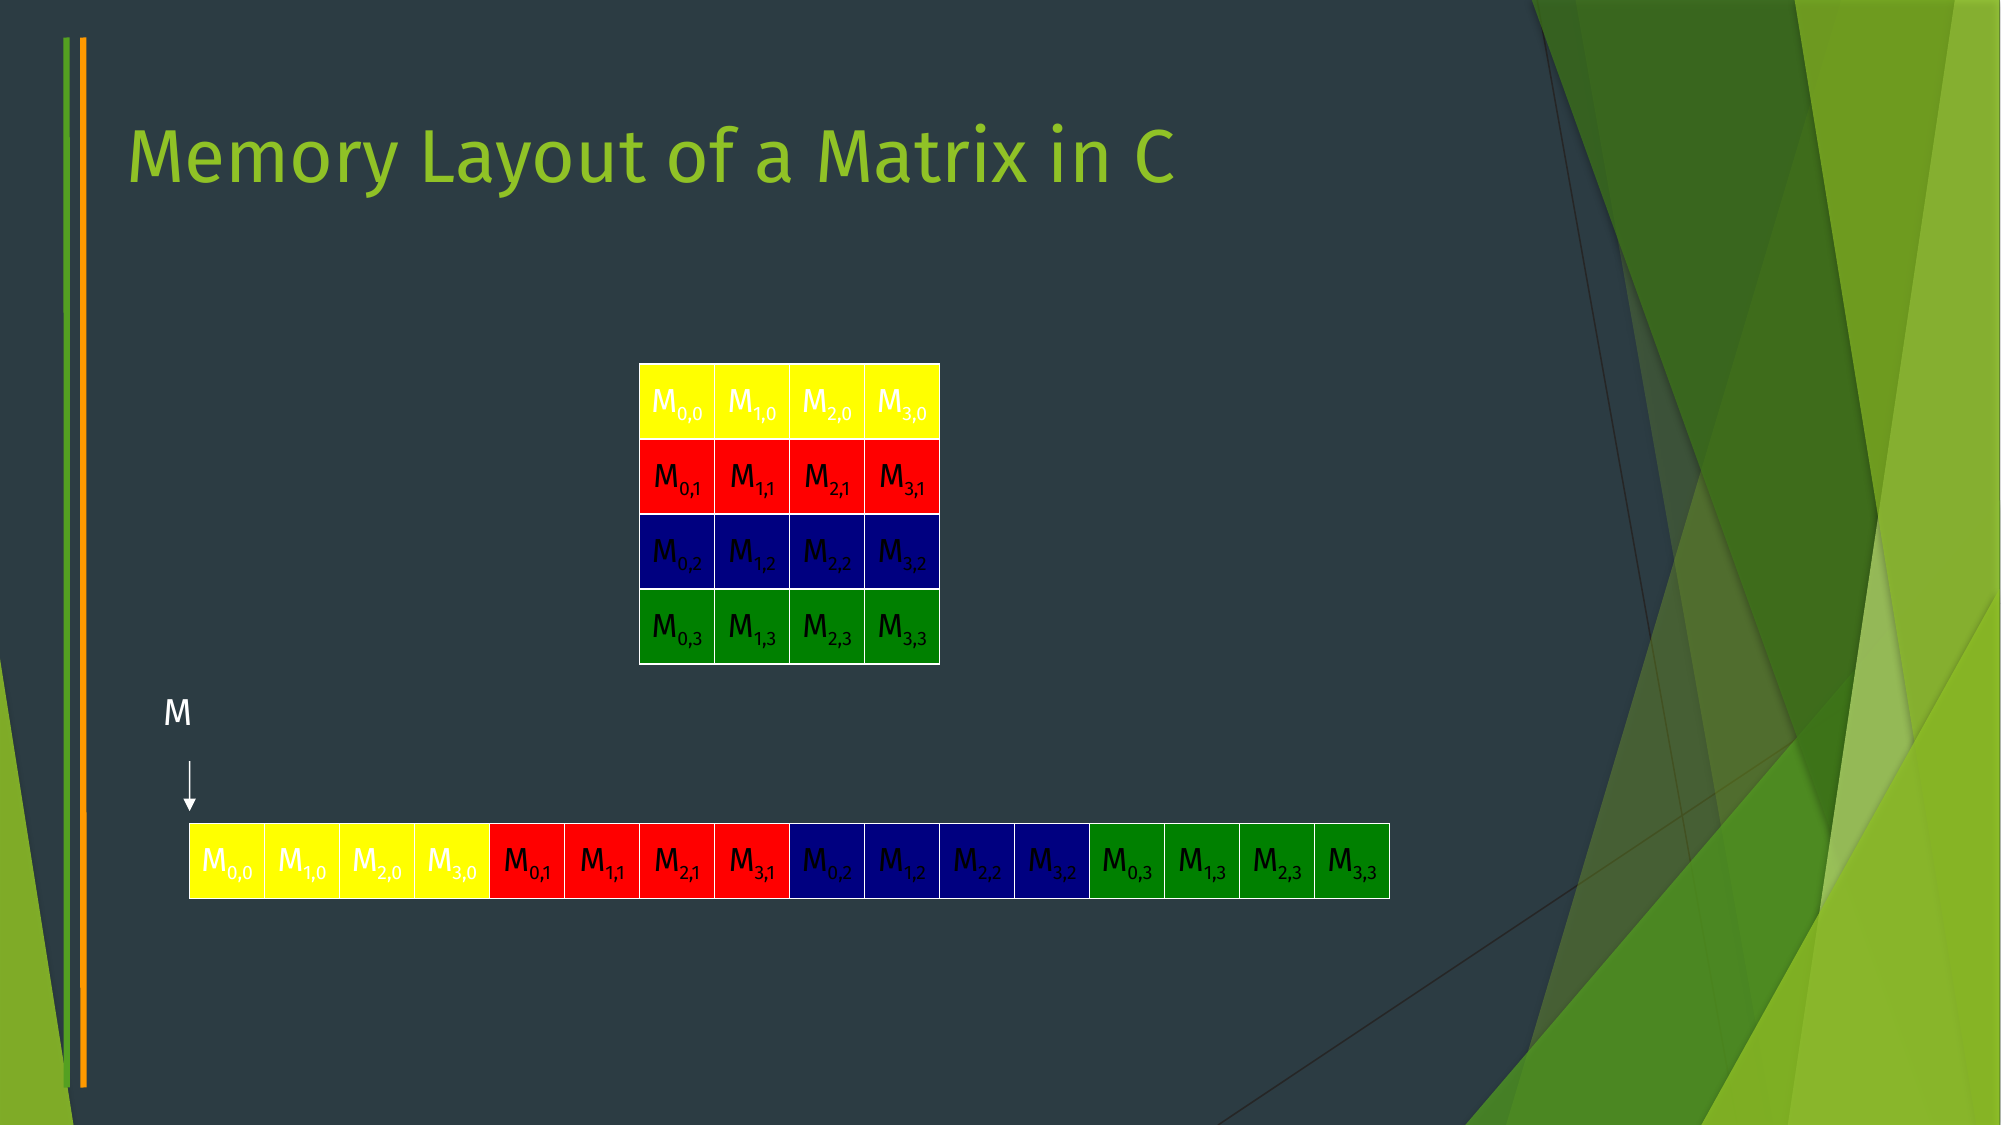

# Memory Layout of a Matrix in C
M0,0
M1,0
M2,0
M3,0
M0,1
M1,1
M2,1
M3,1

M0,2

M1,2

M2,2

M3,2

M0,3

M1,3

M2,3

M3,3
M

M0,0

M1,0

M2,0

M3,0

M0,1

M1,1

M2,1

M3,1

M0,2

M1,2

M2,2

M3,2

M0,3

M1,3

M2,3

M3,3